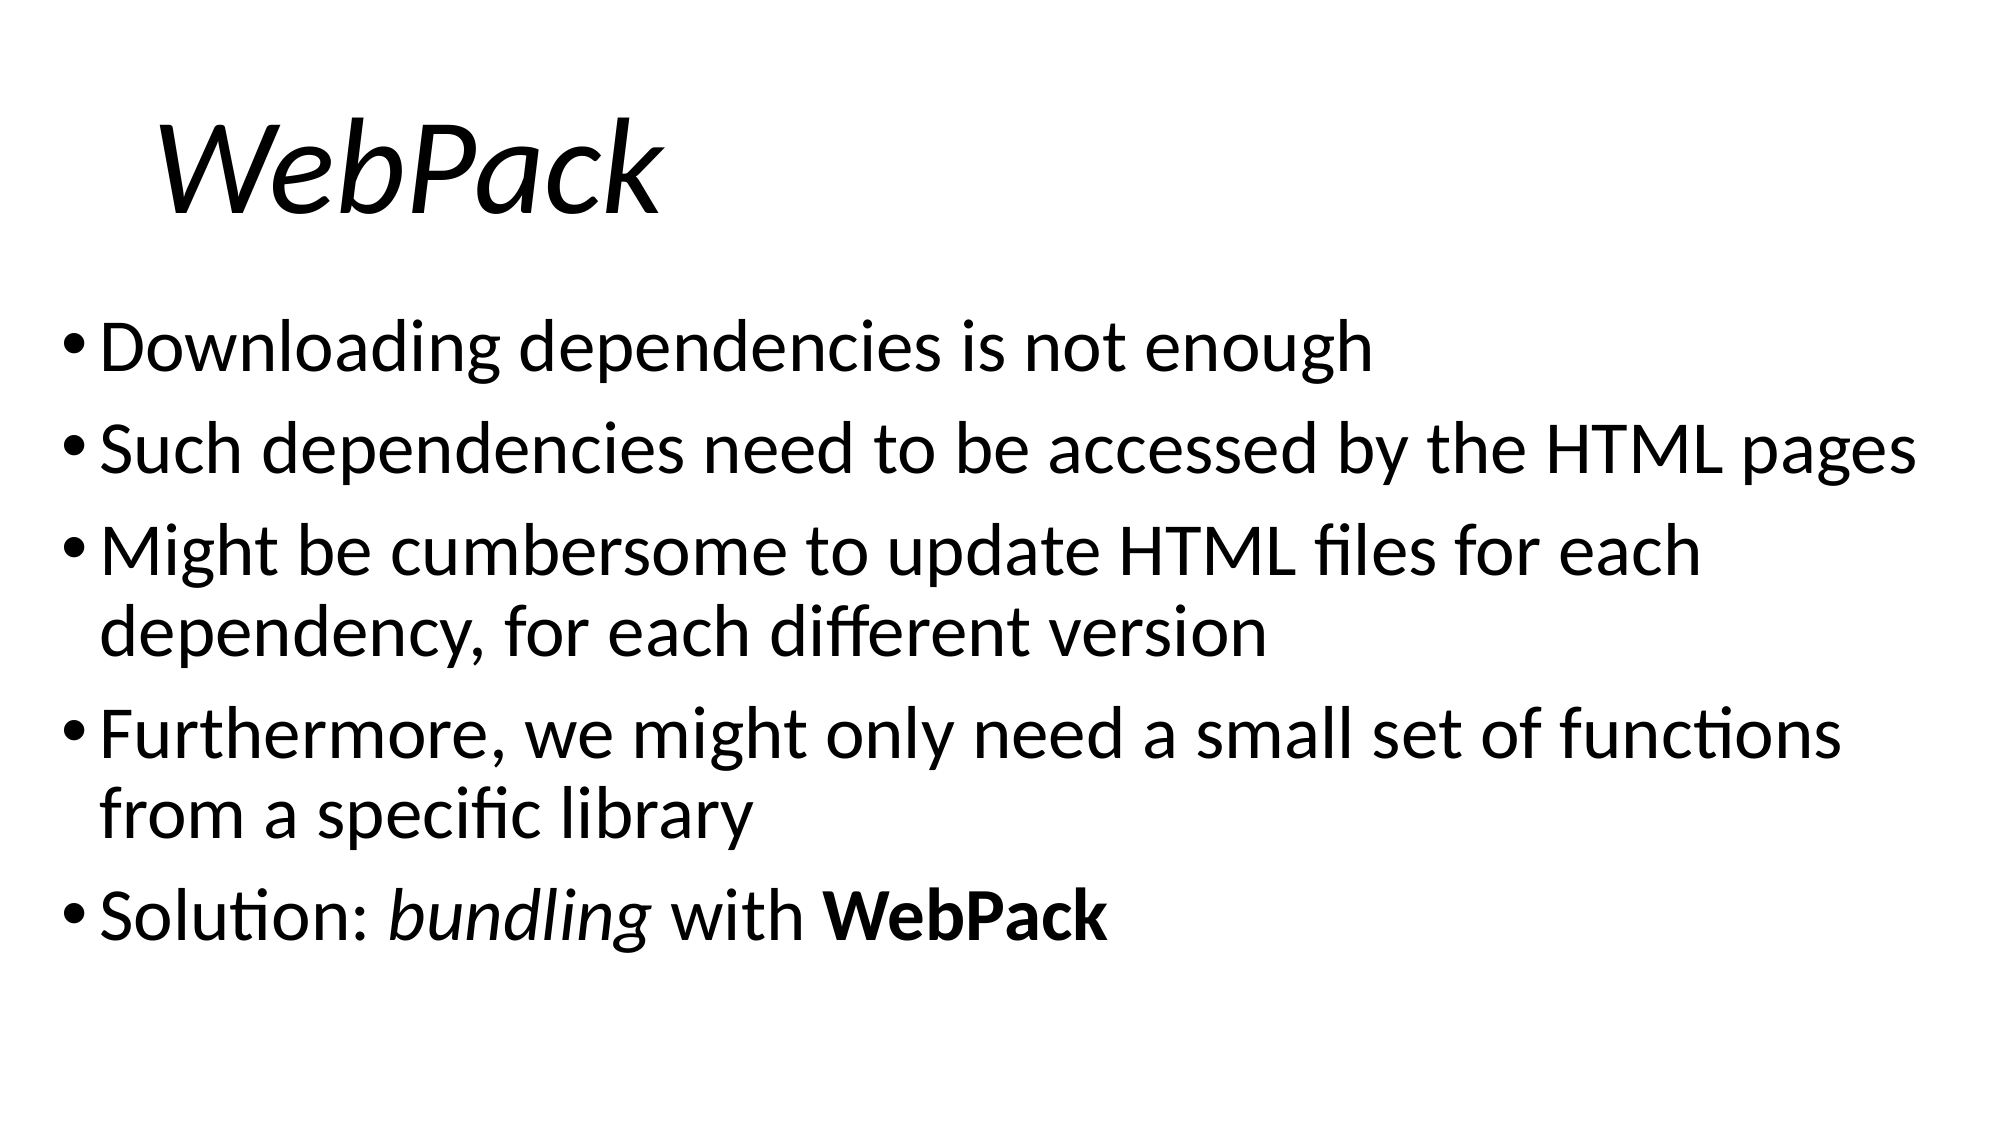

# WebPack
Downloading dependencies is not enough
Such dependencies need to be accessed by the HTML pages
Might be cumbersome to update HTML files for each dependency, for each different version
Furthermore, we might only need a small set of functions from a specific library
Solution: bundling with WebPack